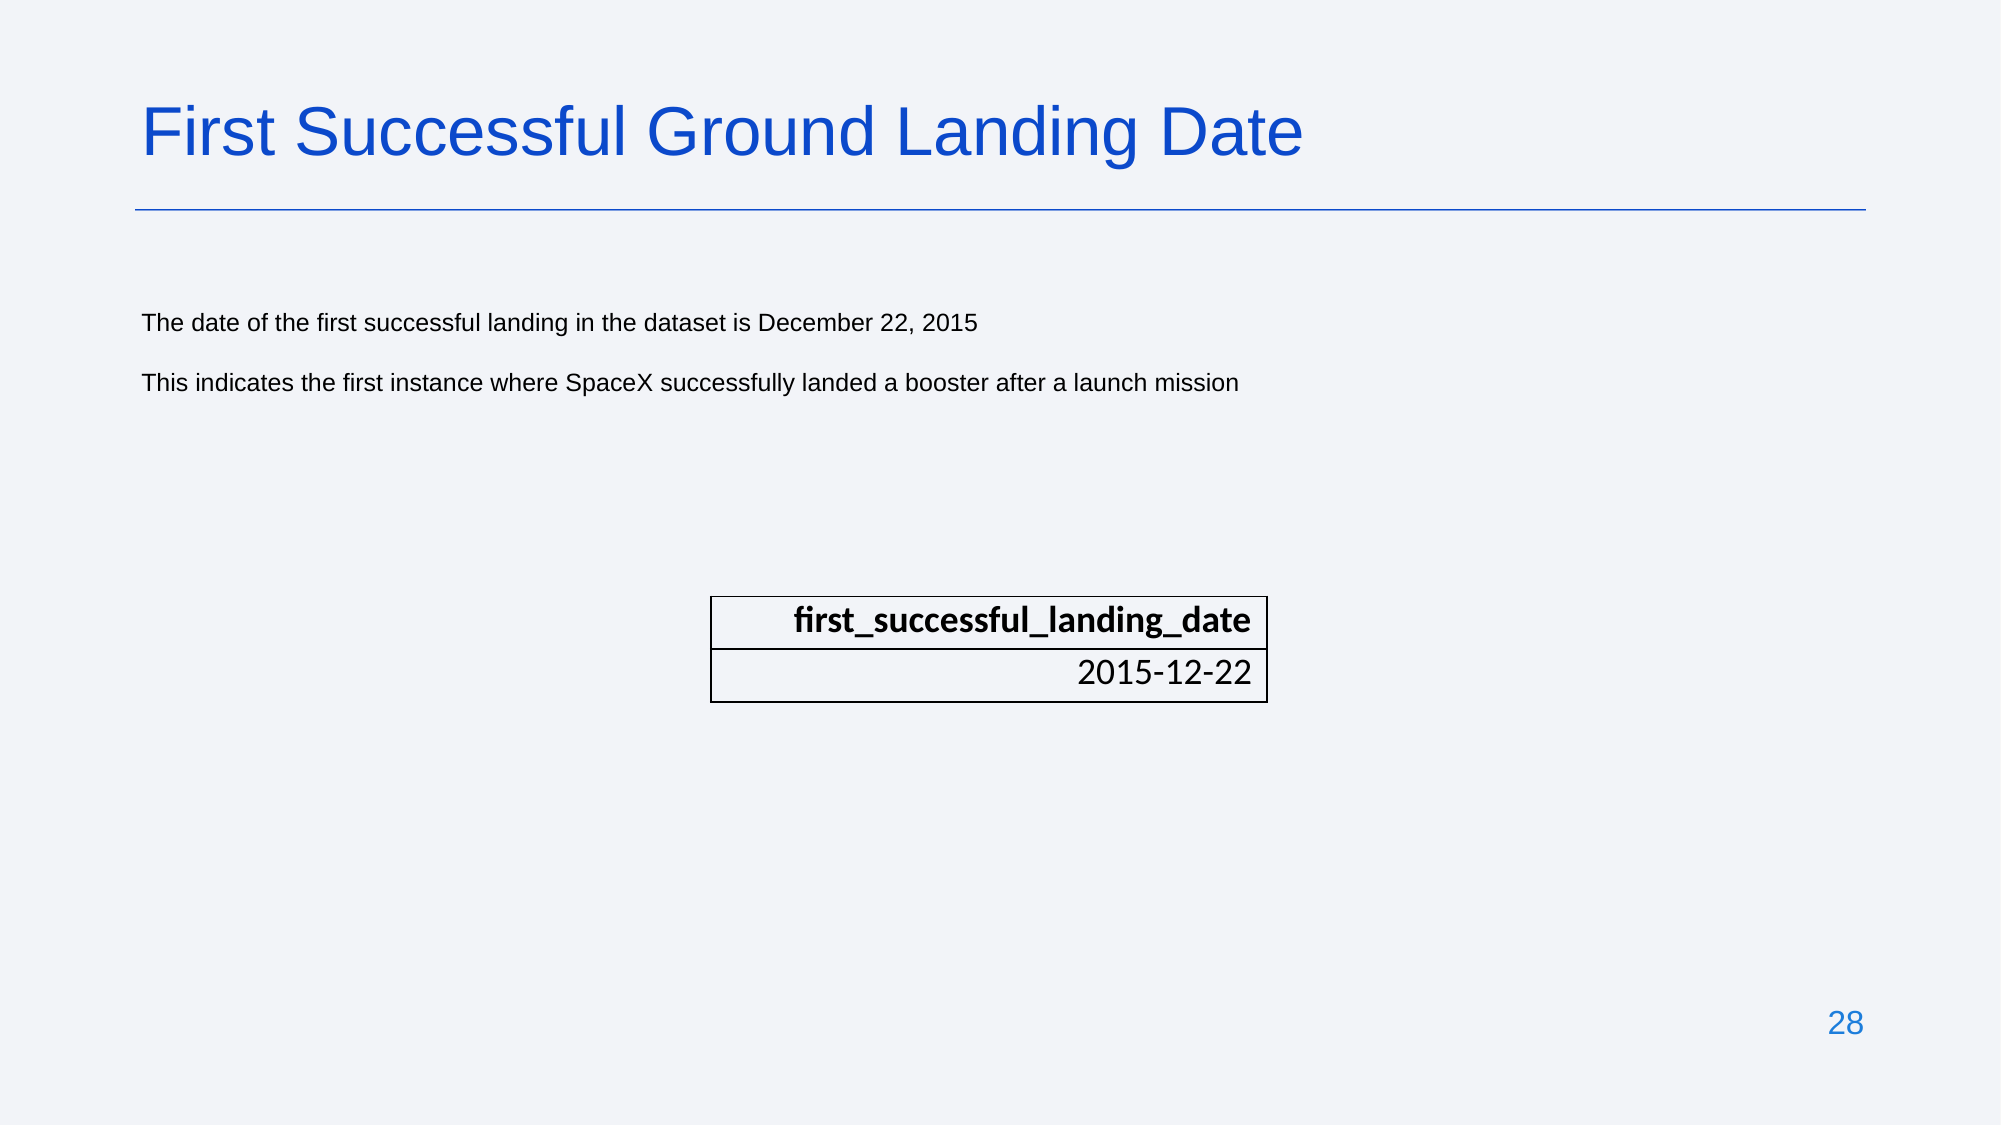

First Successful Ground Landing Date
The date of the first successful landing in the dataset is December 22, 2015
This indicates the first instance where SpaceX successfully landed a booster after a launch mission
| first\_successful\_landing\_date |
| --- |
| 2015-12-22 |
28